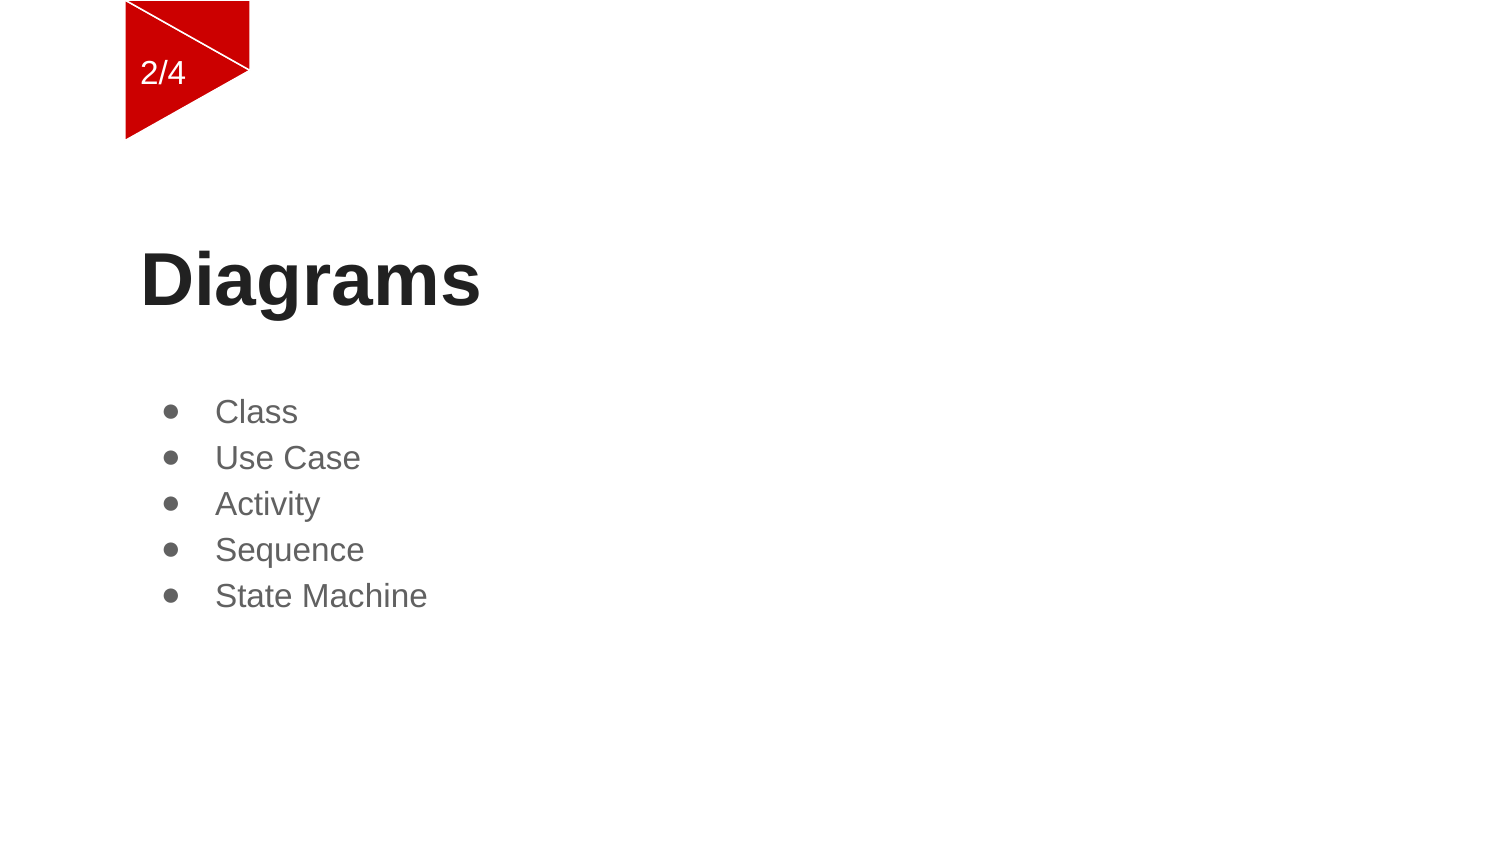

2/4
# Diagrams
Class
Use Case
Activity
Sequence
State Machine